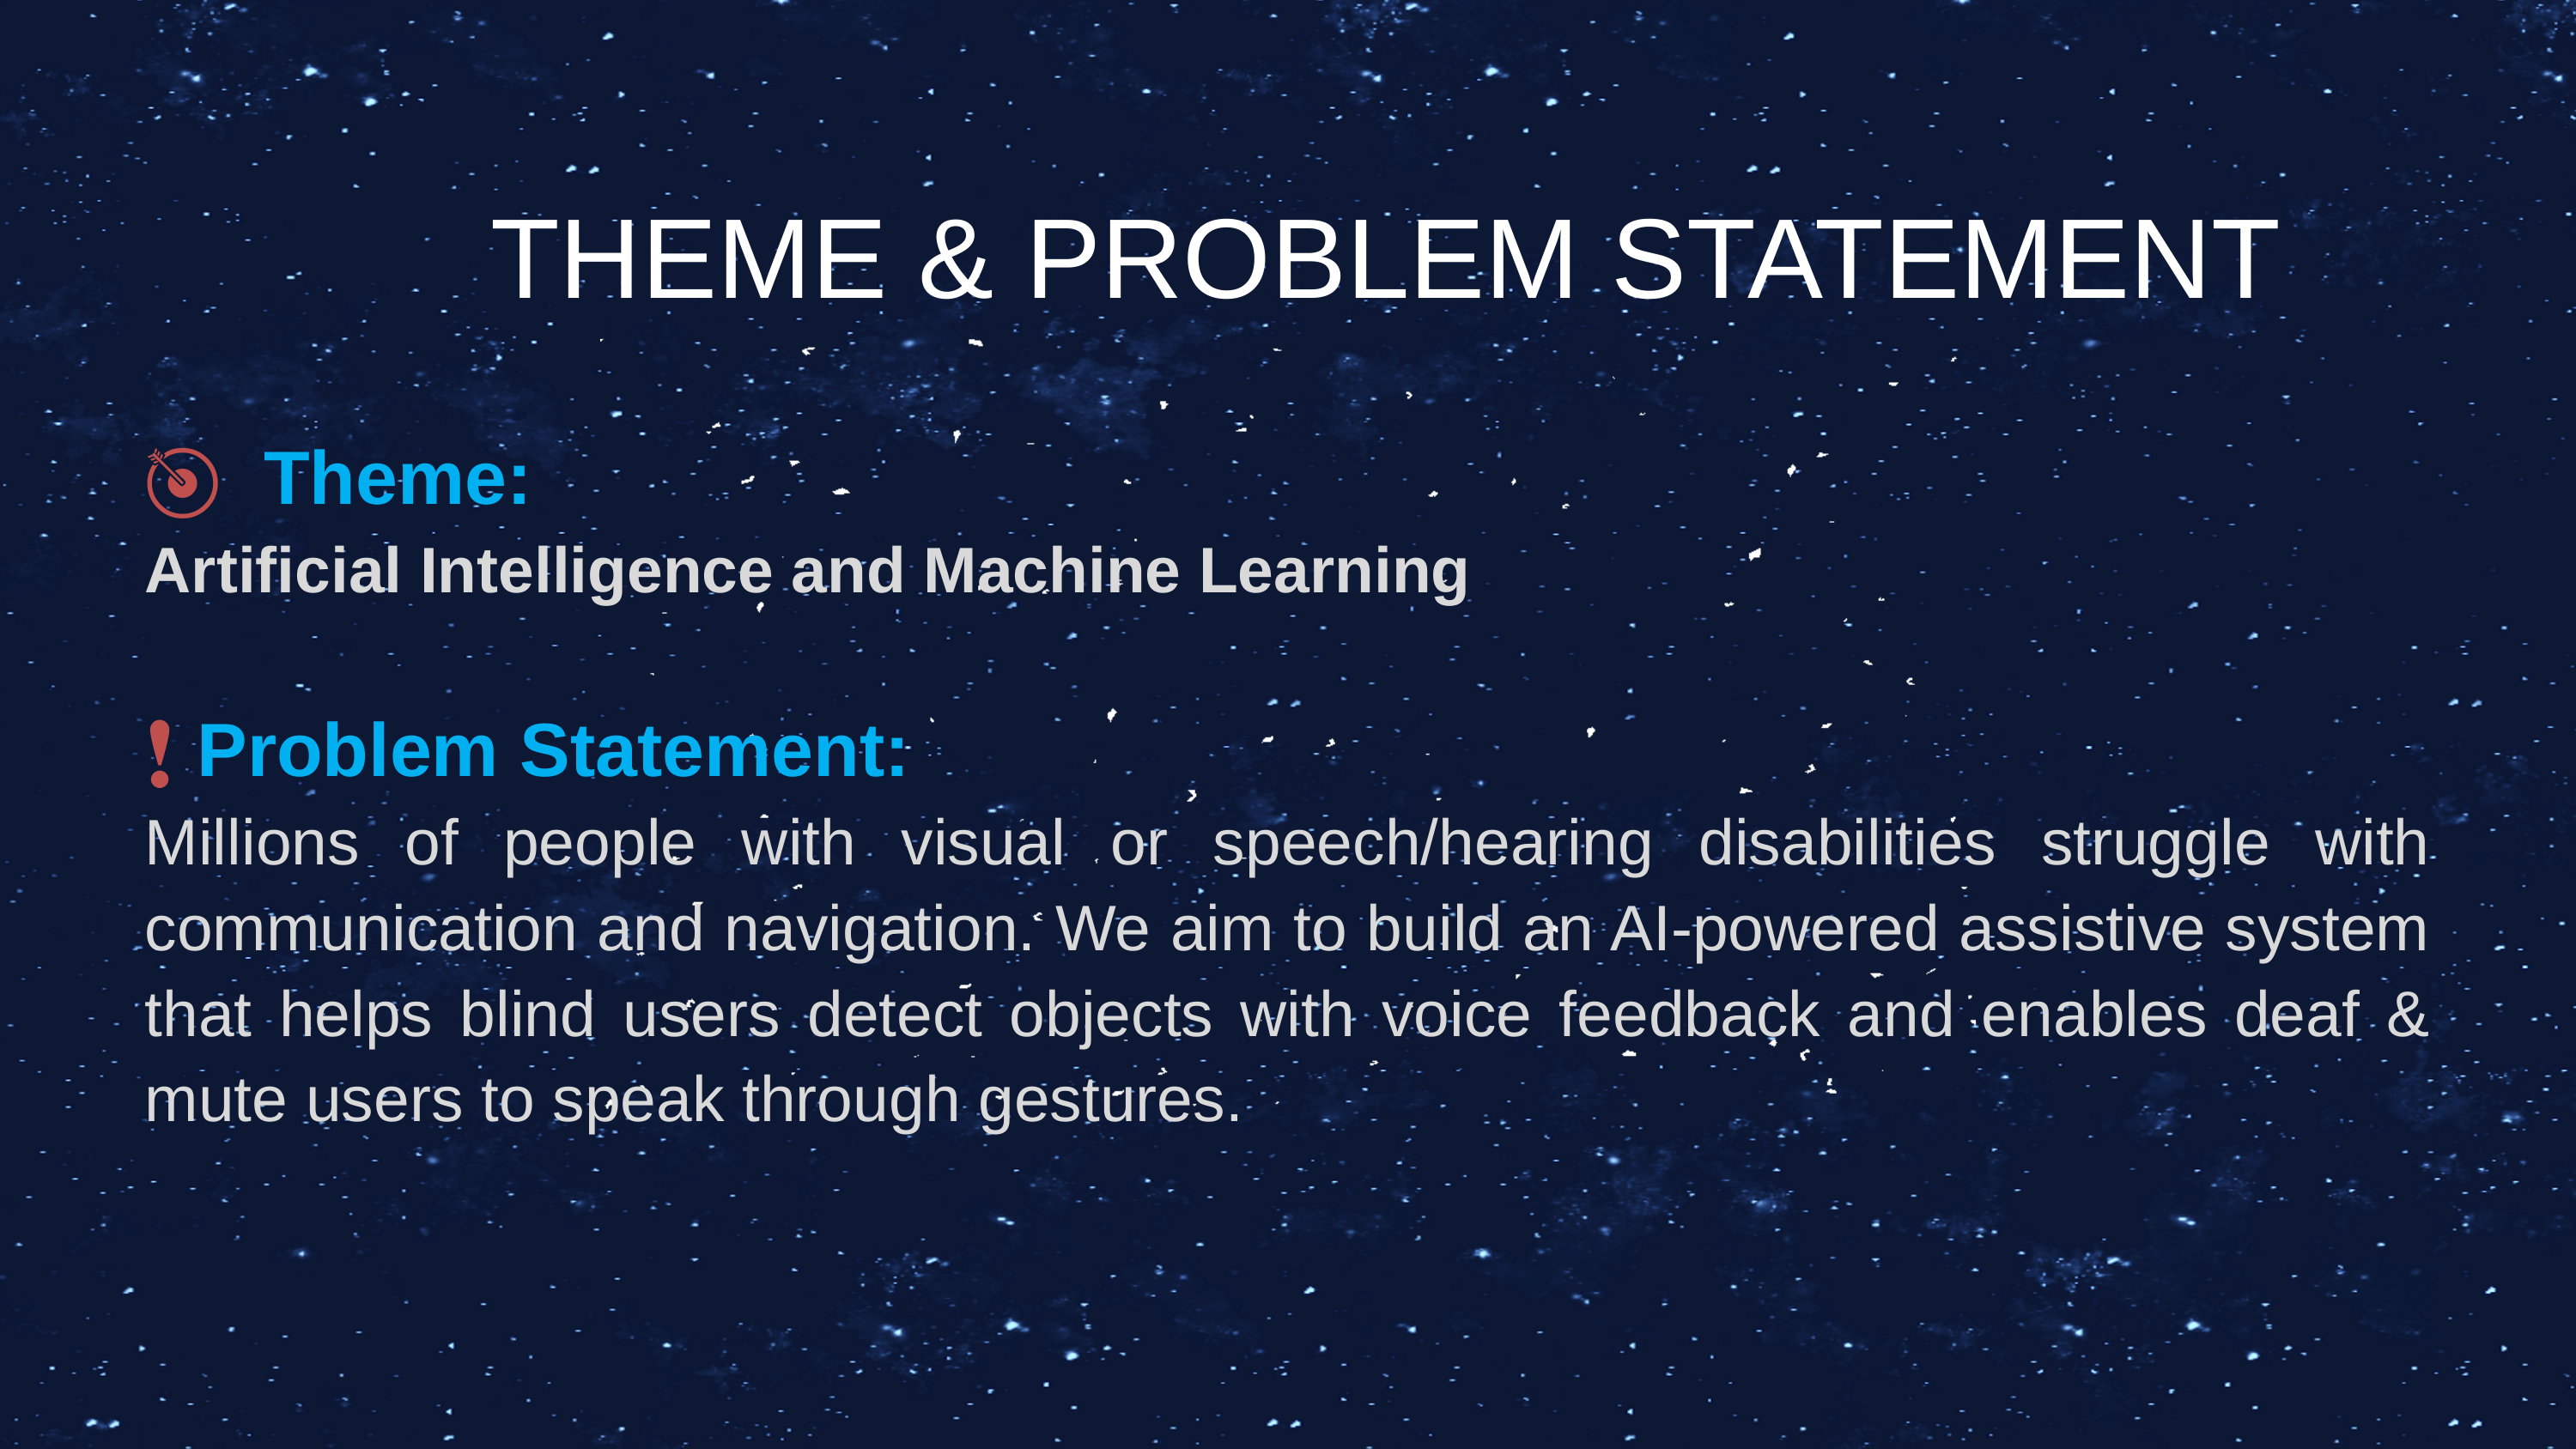

THEME & PROBLEM STATEMENT

🎯  Theme:
Artificial Intelligence and Machine Learning

❗ Problem Statement:
Millions of people with visual or speech/hearing disabilities struggle with communication and navigation. We aim to build an AI-powered assistive system that helps blind users detect objects with voice feedback and enables deaf & mute users to speak through gestures.